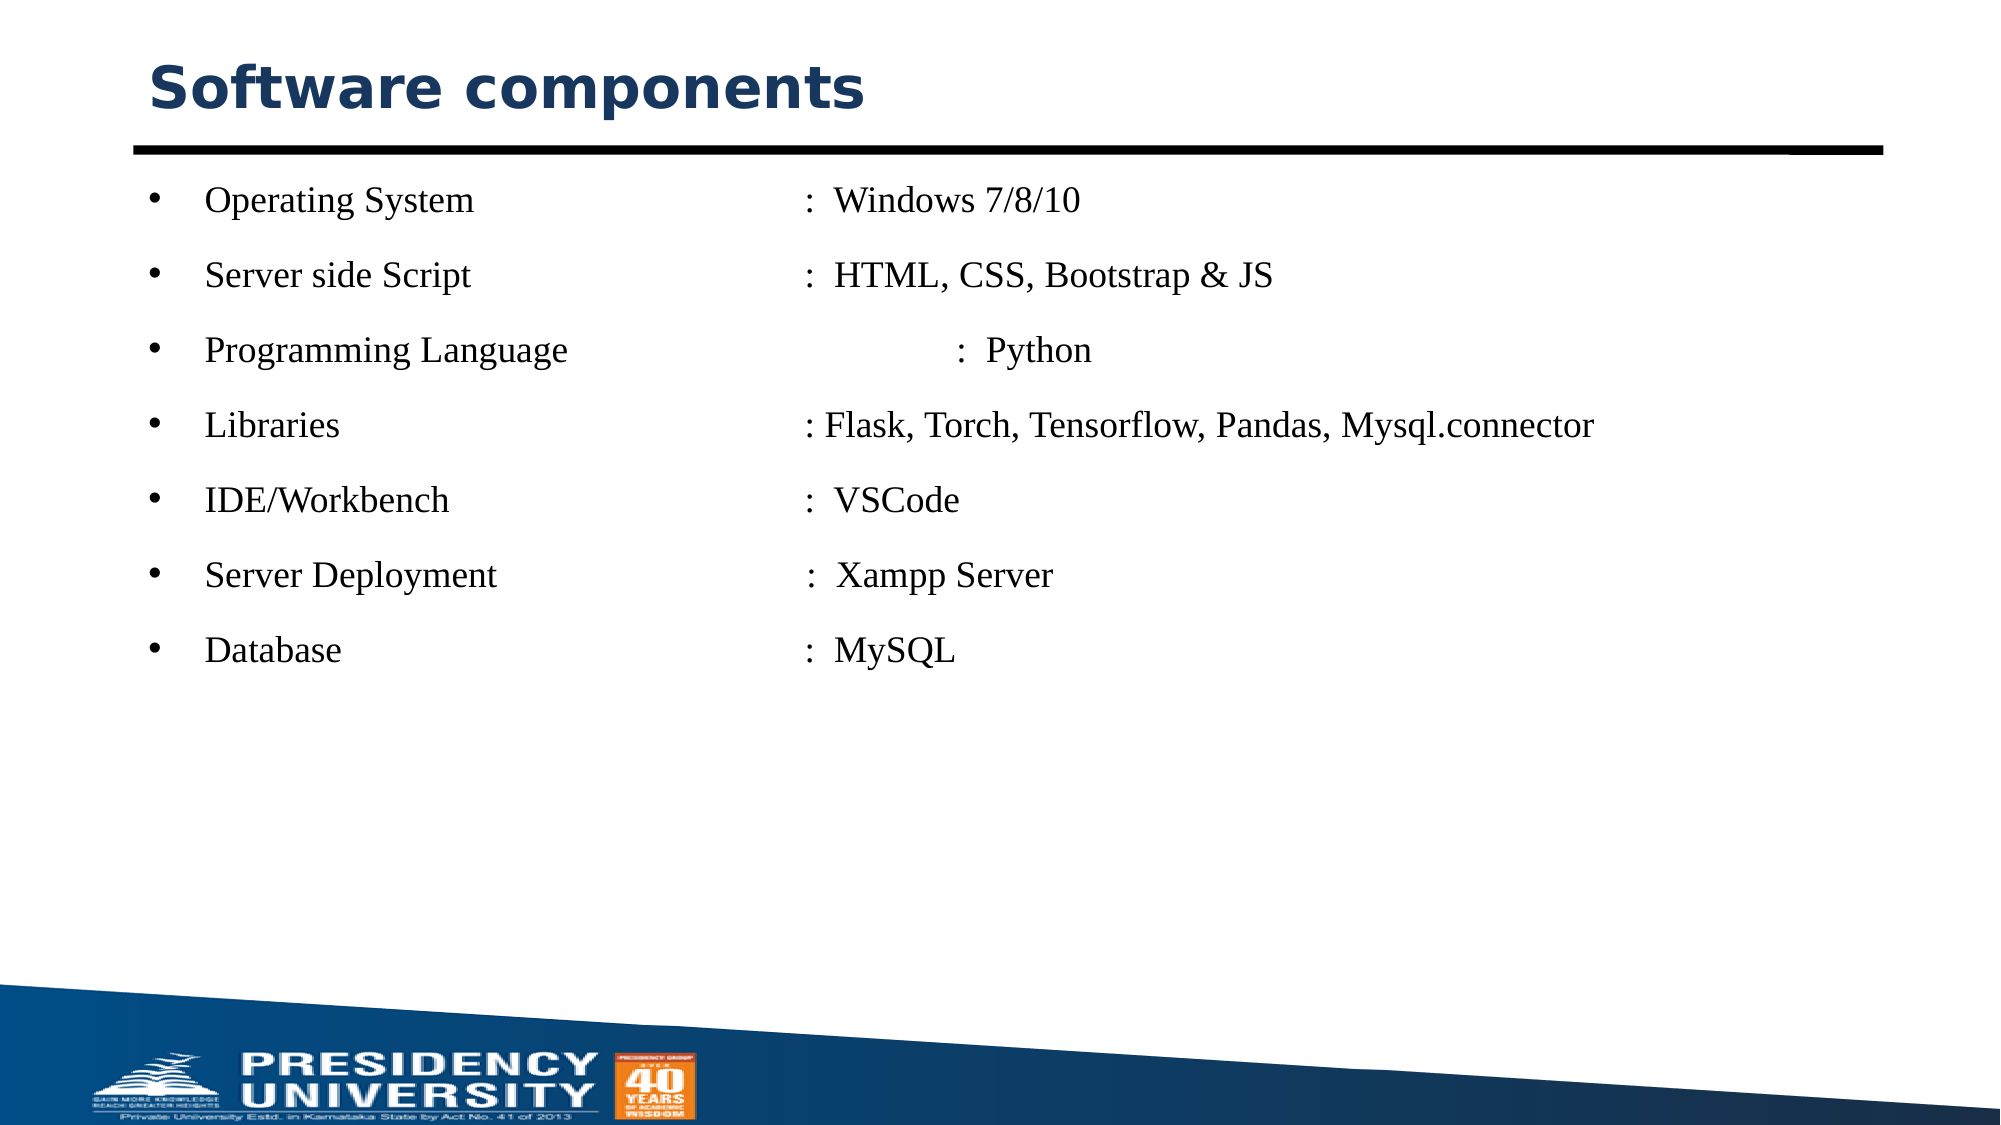

# Software components
Operating System			:  Windows 7/8/10
Server side Script			:  HTML, CSS, Bootstrap & JS
Programming Language		                :  Python
Libraries				: Flask, Torch, Tensorflow, Pandas, Mysql.connector
IDE/Workbench			:  VSCode
Server Deployment		                :  Xampp Server
Database				:  MySQL